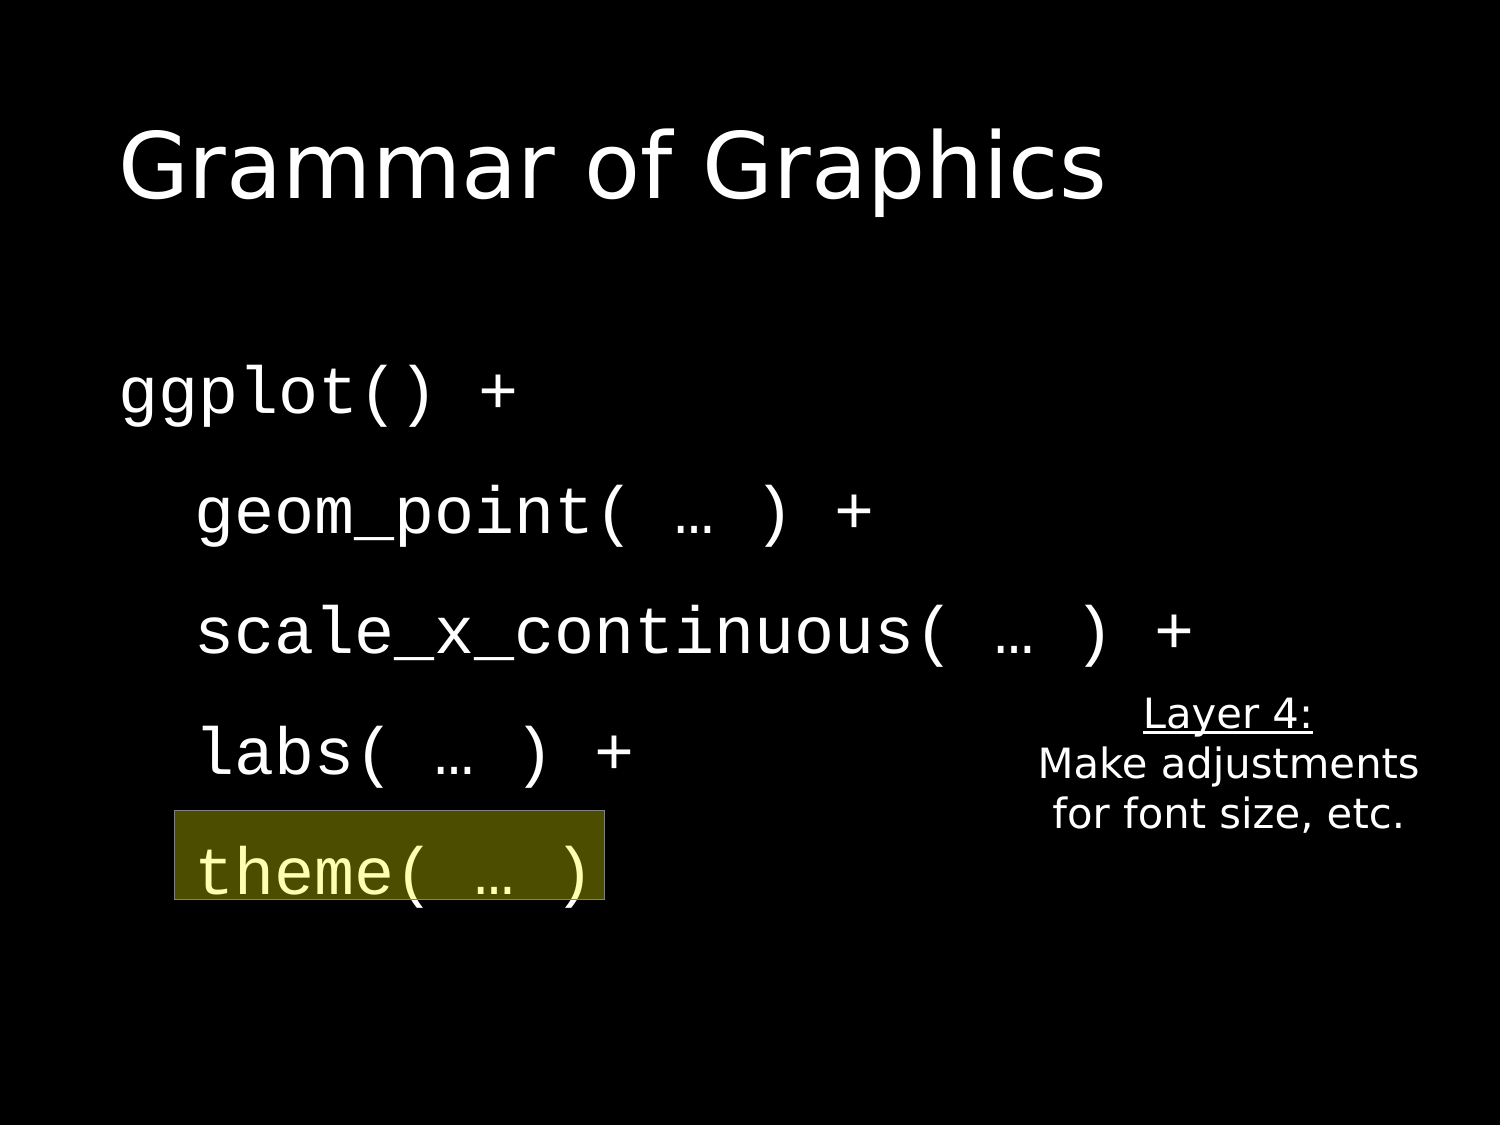

# Grammar of Graphics
ggplot() +
geom_point( … ) +
scale_x_continuous( … ) +
labs( … ) +
theme( … )
Layer 4:
Make adjustments for font size, etc.